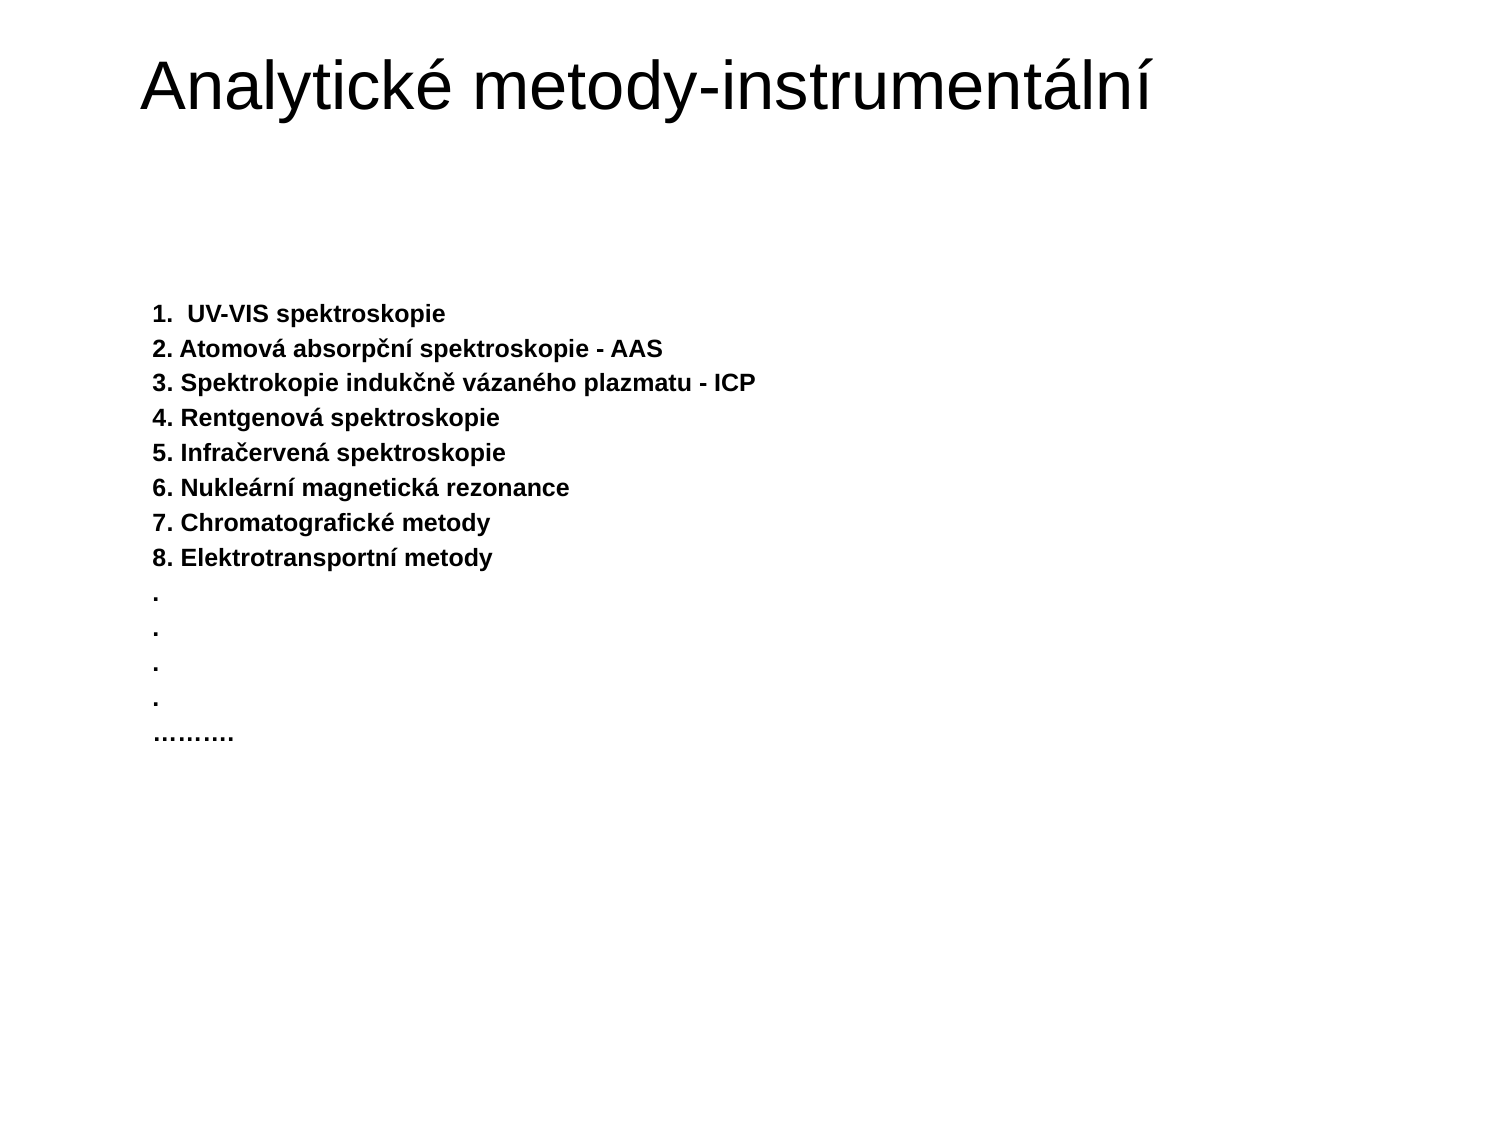

# Analytické metody-instrumentální
1.  UV-VIS spektroskopie
2. Atomová absorpční spektroskopie - AAS
3. Spektrokopie indukčně vázaného plazmatu - ICP
4. Rentgenová spektroskopie
5. Infračervená spektroskopie
6. Nukleární magnetická rezonance
7. Chromatografické metody
8. Elektrotransportní metody
.
.
.
.
……….